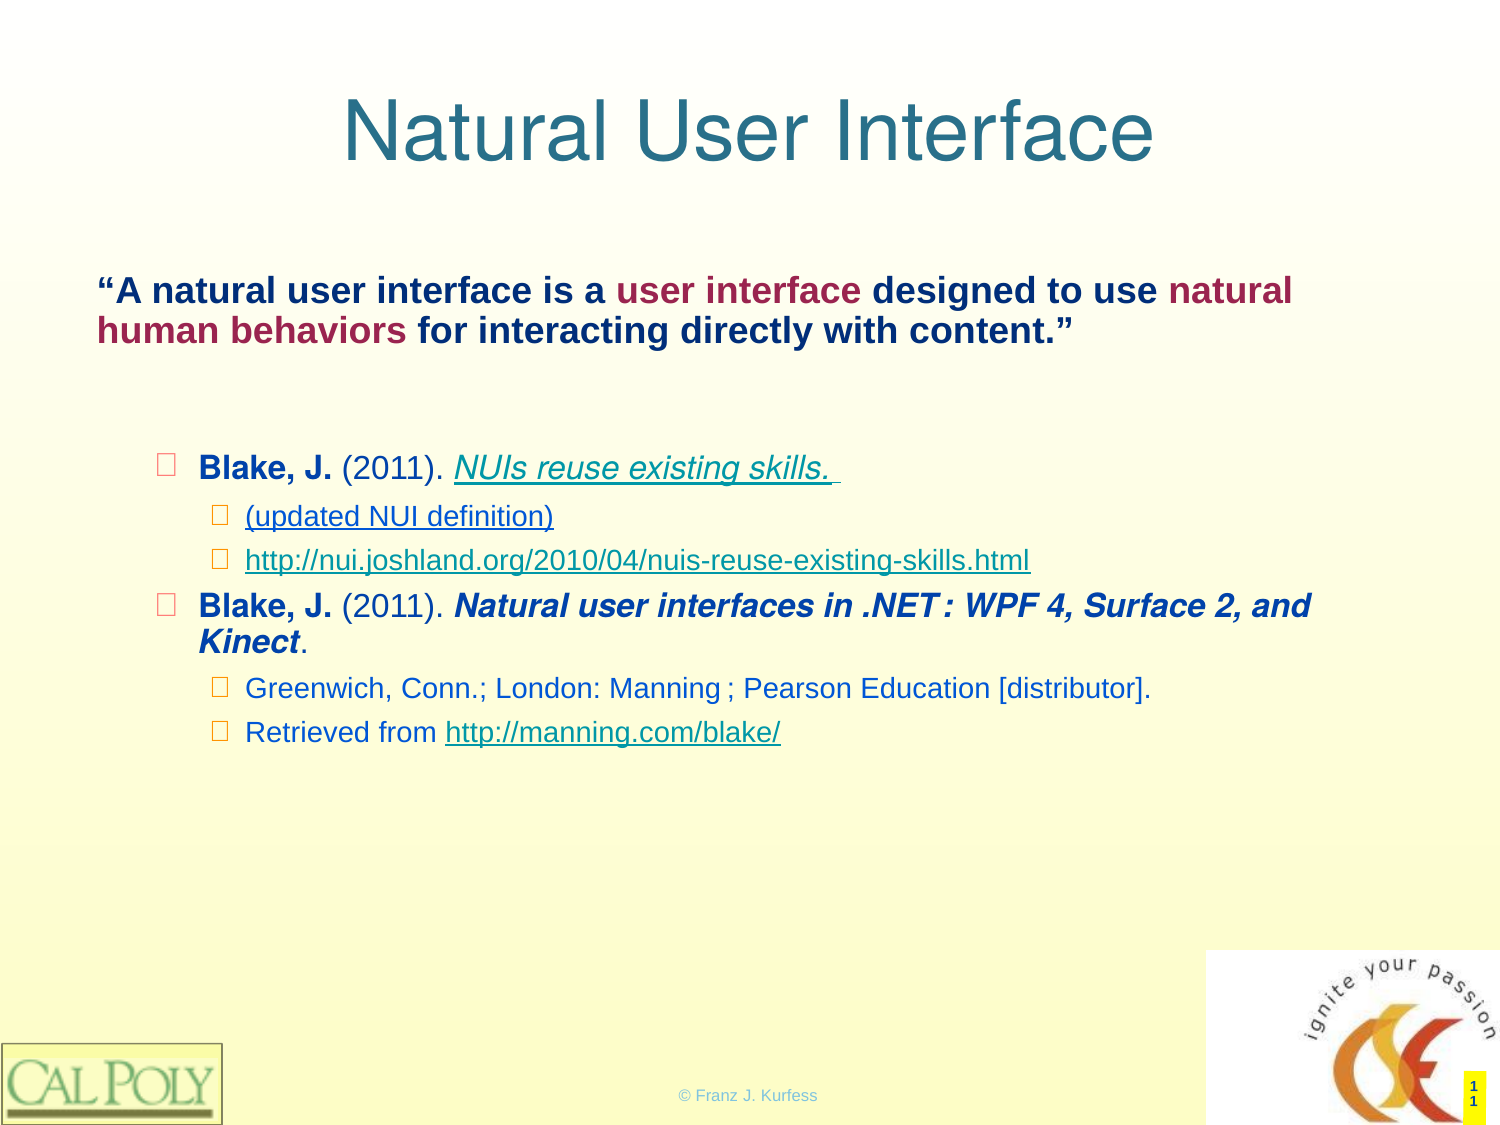

# Natural User Interface
“A natural user interface is a user interface designed to use natural human behaviors for interacting directly with content.”

Blake, J. (2011). NUIs reuse existing skills.
(updated NUI definition)
http://nui.joshland.org/2010/04/nuis-reuse-existing-skills.html
Blake, J. (2011). Natural user interfaces in .NET : WPF 4, Surface 2, and Kinect.
Greenwich, Conn.; London: Manning ; Pearson Education [distributor].
Retrieved from http://manning.com/blake/
11